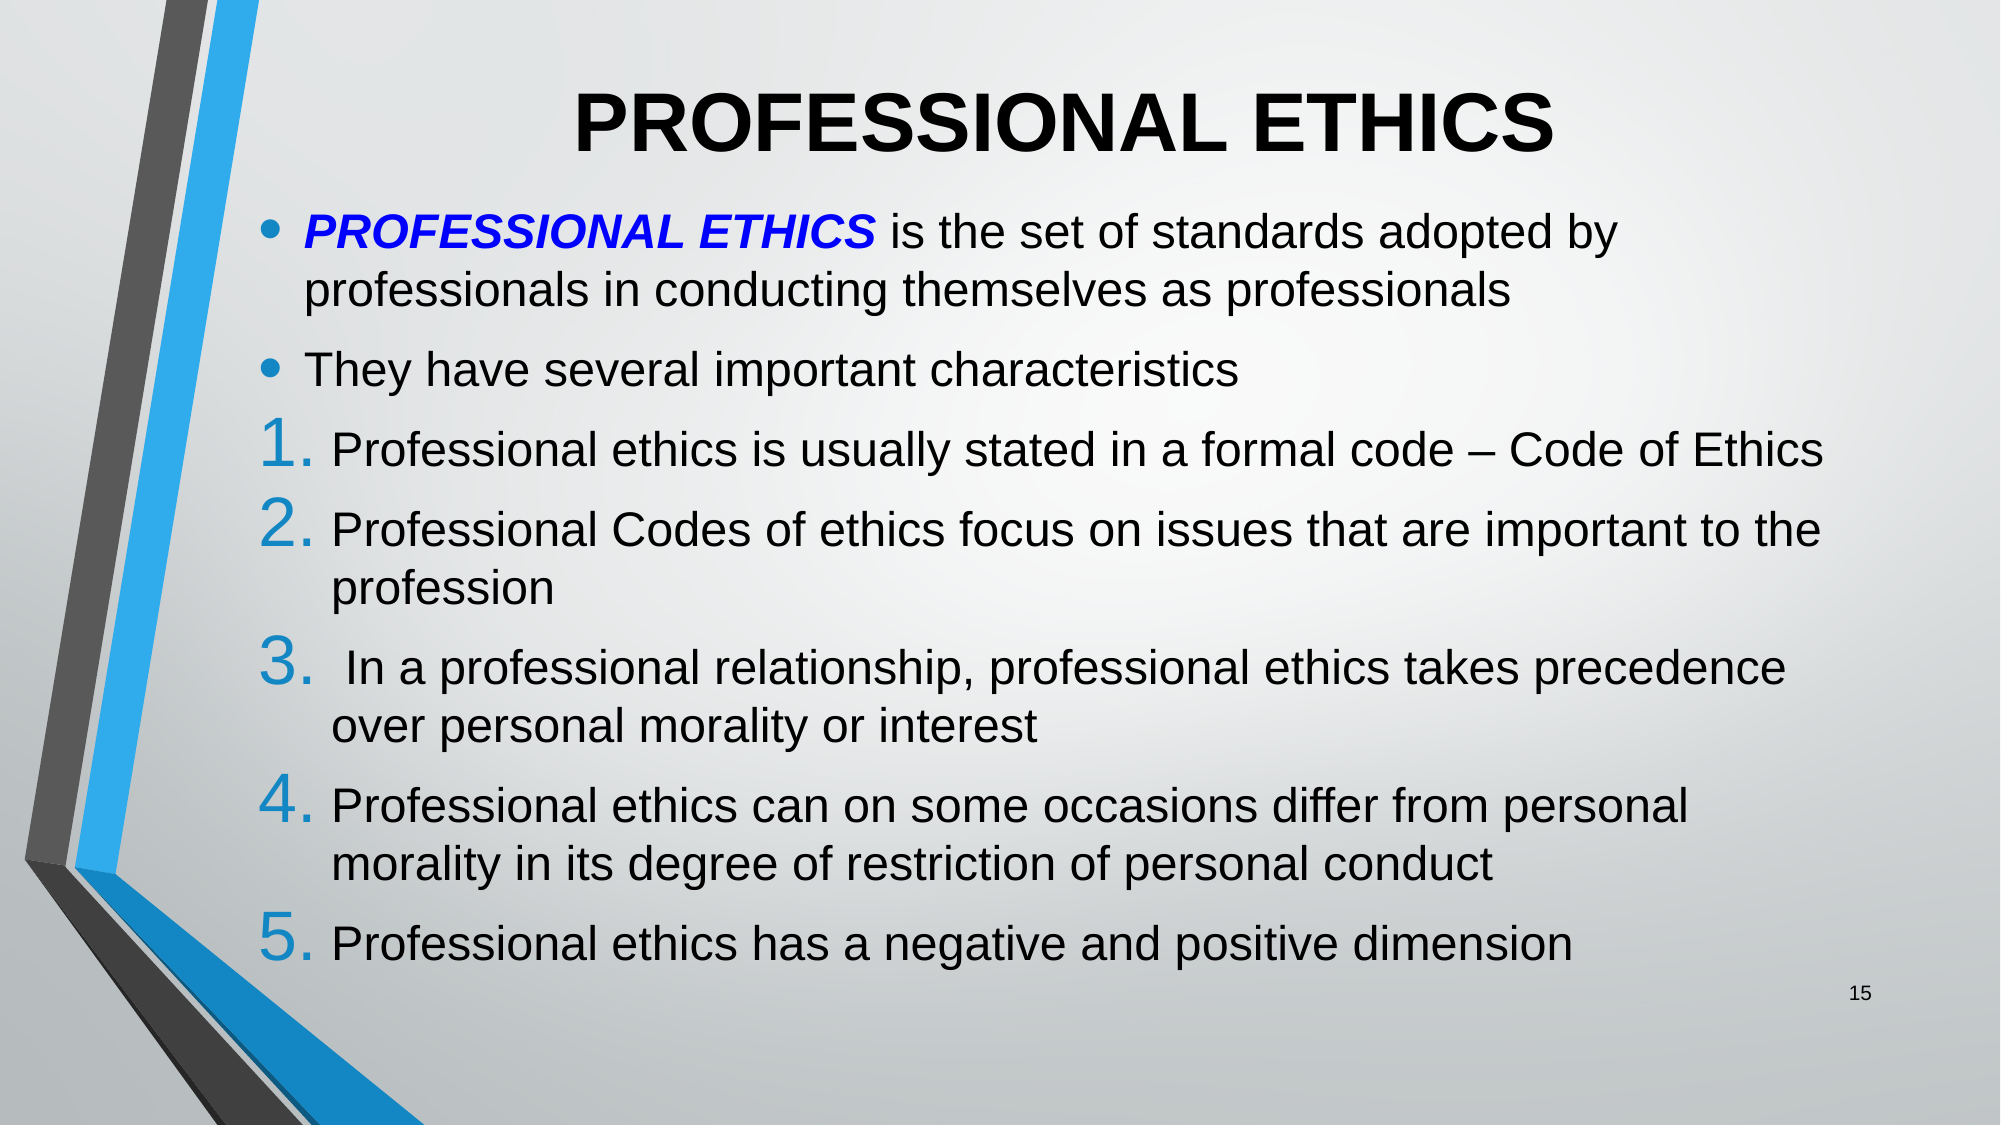

# PROFESSIONAL ETHICS
PROFESSIONAL ETHICS is the set of standards adopted by professionals in conducting themselves as professionals
They have several important characteristics
Professional ethics is usually stated in a formal code – Code of Ethics
Professional Codes of ethics focus on issues that are important to the profession
 In a professional relationship, professional ethics takes precedence over personal morality or interest
Professional ethics can on some occasions differ from personal morality in its degree of restriction of personal conduct
Professional ethics has a negative and positive dimension

15